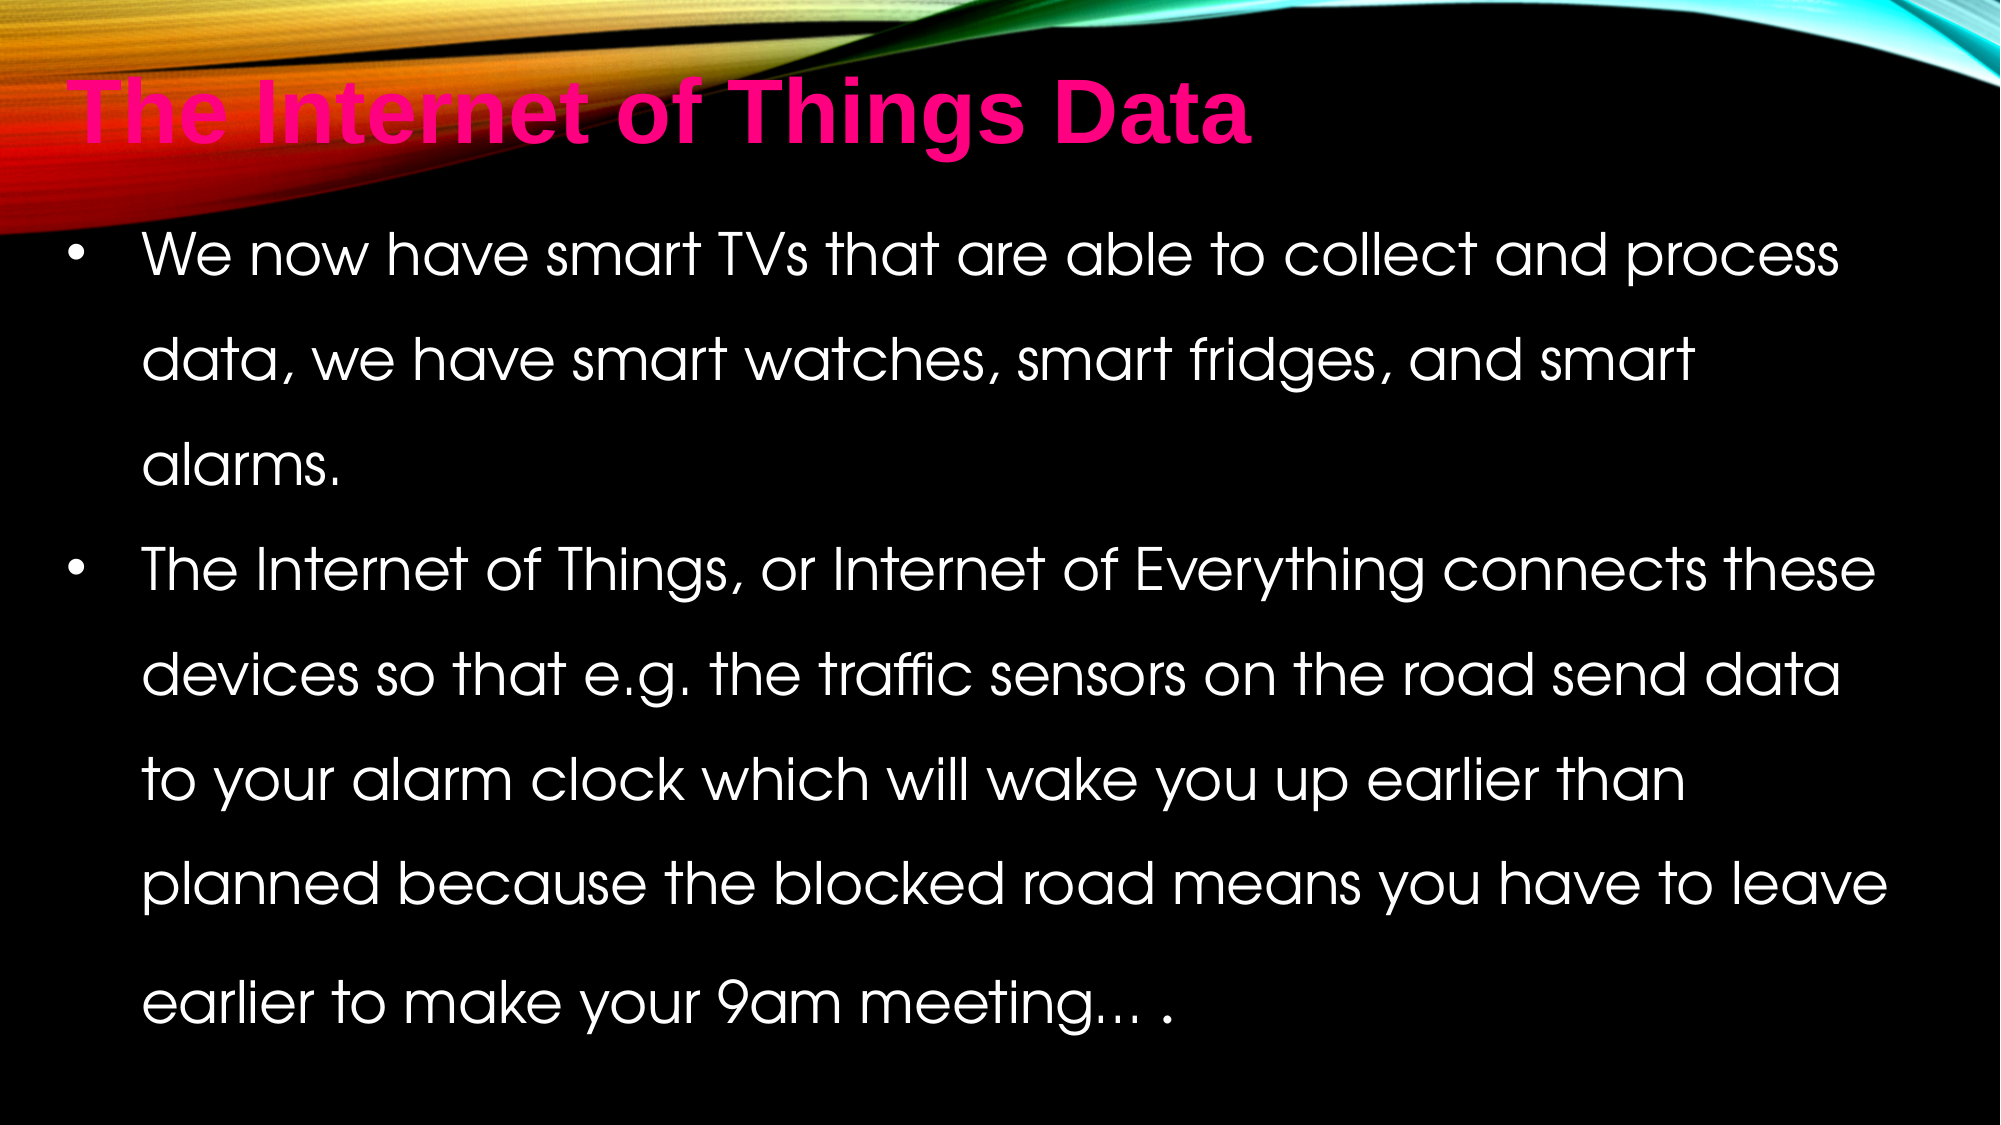

The Internet of Things Data

We now have smart TVs that are able to collect and process data, we have smart watches, smart fridges, and smart alarms.
The Internet of Things, or Internet of Everything connects these devices so that e.g. the traffic sensors on the road send data to your alarm clock which will wake you up earlier than planned because the blocked road means you have to leave earlier to make your 9am meeting… .